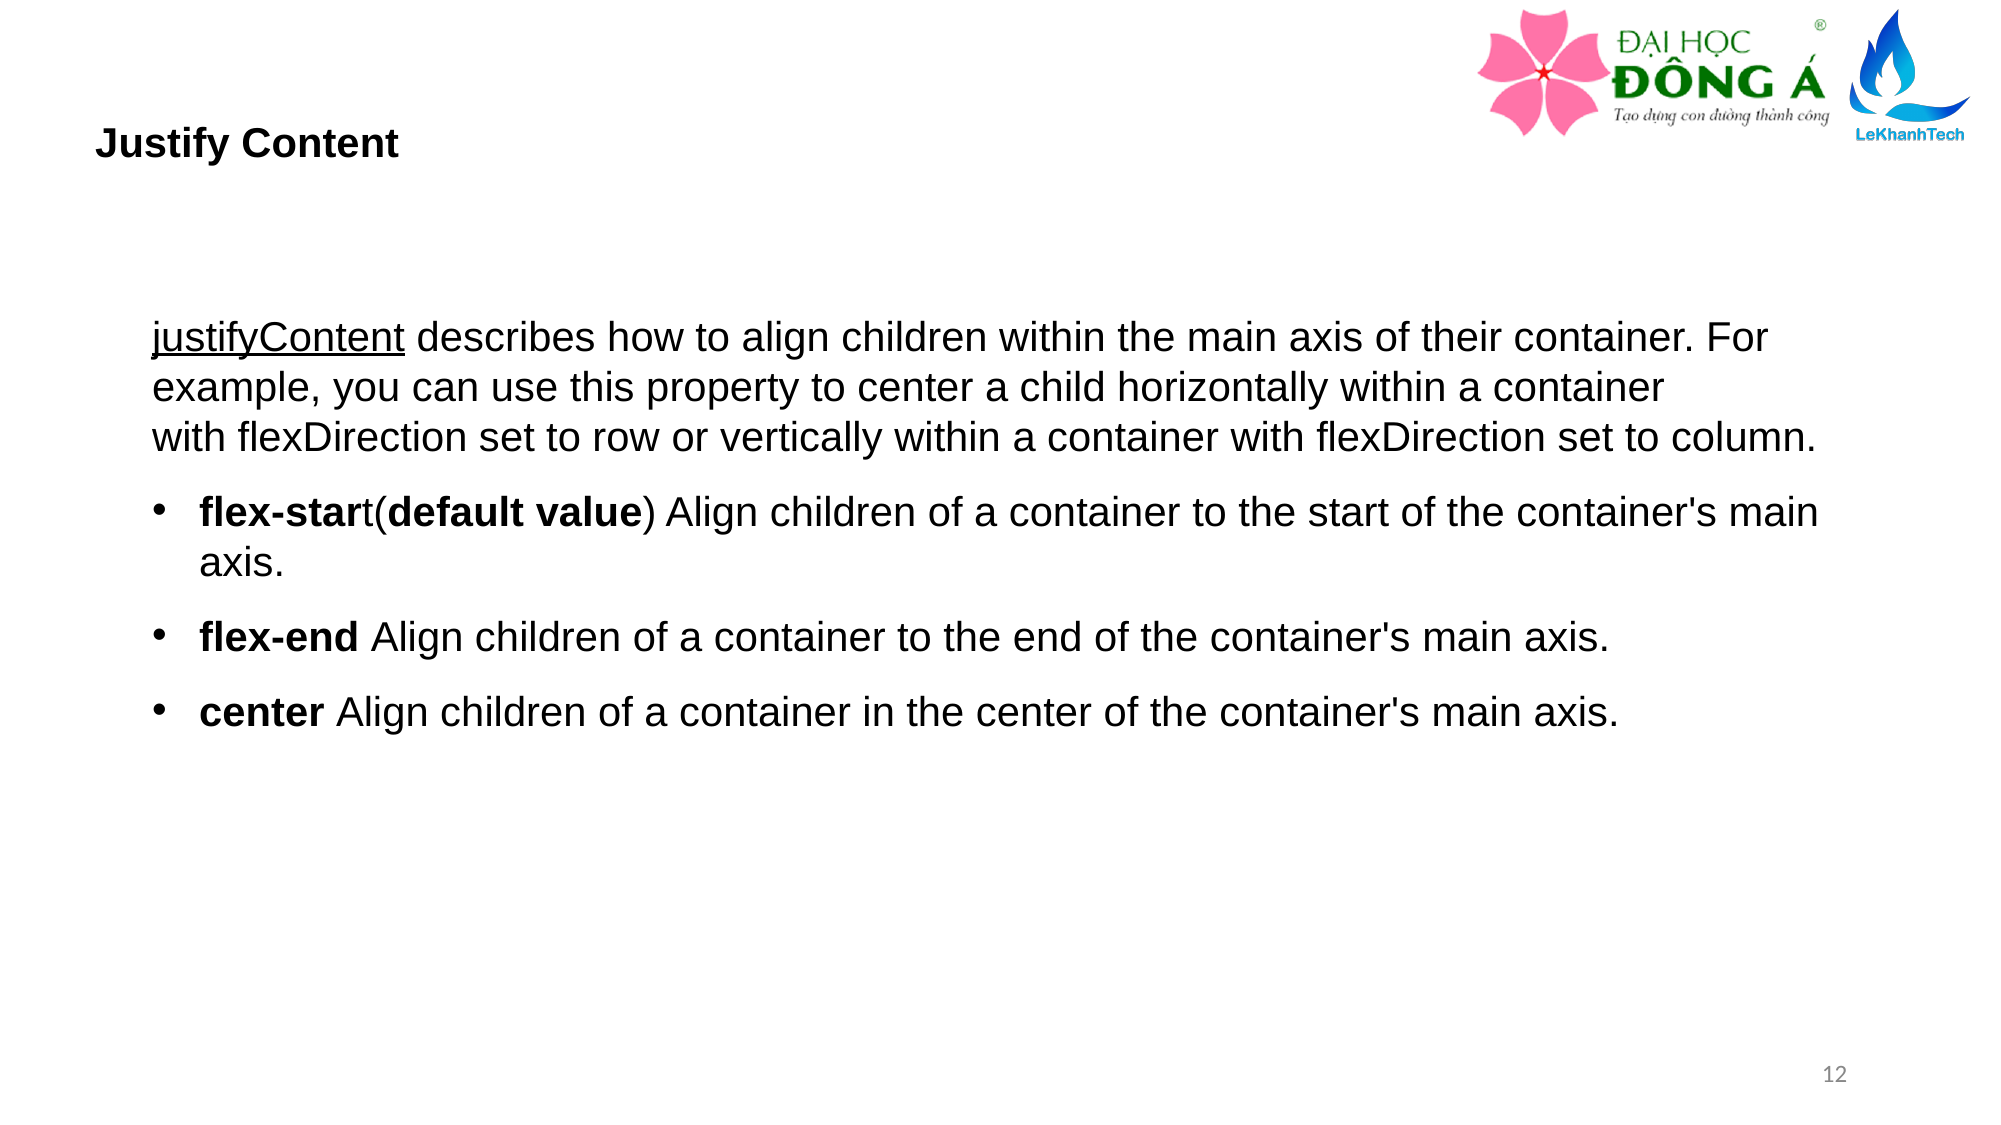

Justify Content
justifyContent describes how to align children within the main axis of their container. For example, you can use this property to center a child horizontally within a container with flexDirection set to row or vertically within a container with flexDirection set to column.
flex-start(default value) Align children of a container to the start of the container's main axis.
flex-end Align children of a container to the end of the container's main axis.
center Align children of a container in the center of the container's main axis.
12